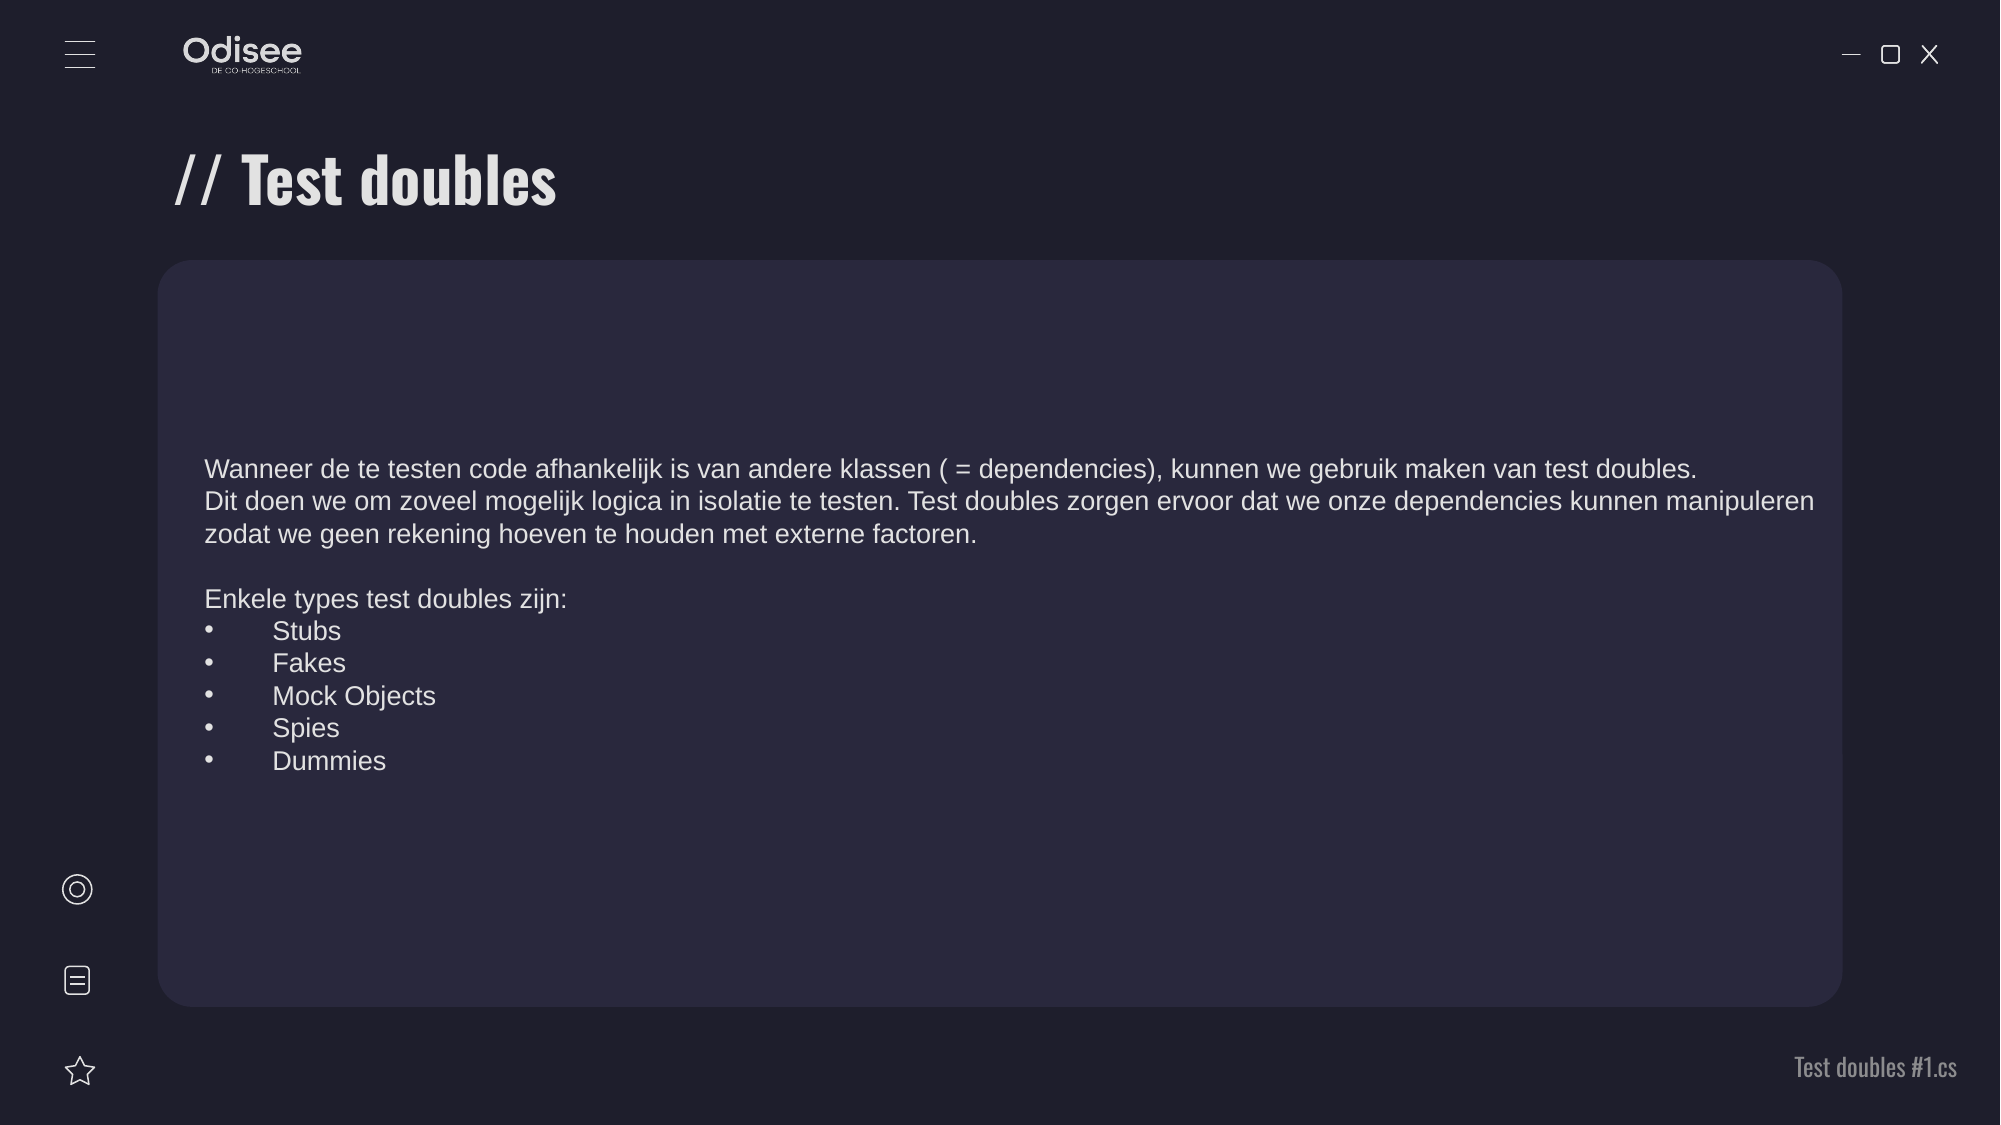

# // Test doubles
Wanneer de te testen code afhankelijk is van andere klassen ( = dependencies), kunnen we gebruik maken van test doubles.
Dit doen we om zoveel mogelijk logica in isolatie te testen. Test doubles zorgen ervoor dat we onze dependencies kunnen manipuleren zodat we geen rekening hoeven te houden met externe factoren.

Enkele types test doubles zijn:
Stubs
Fakes
Mock Objects
Spies
Dummies

Test doubles #1.cs